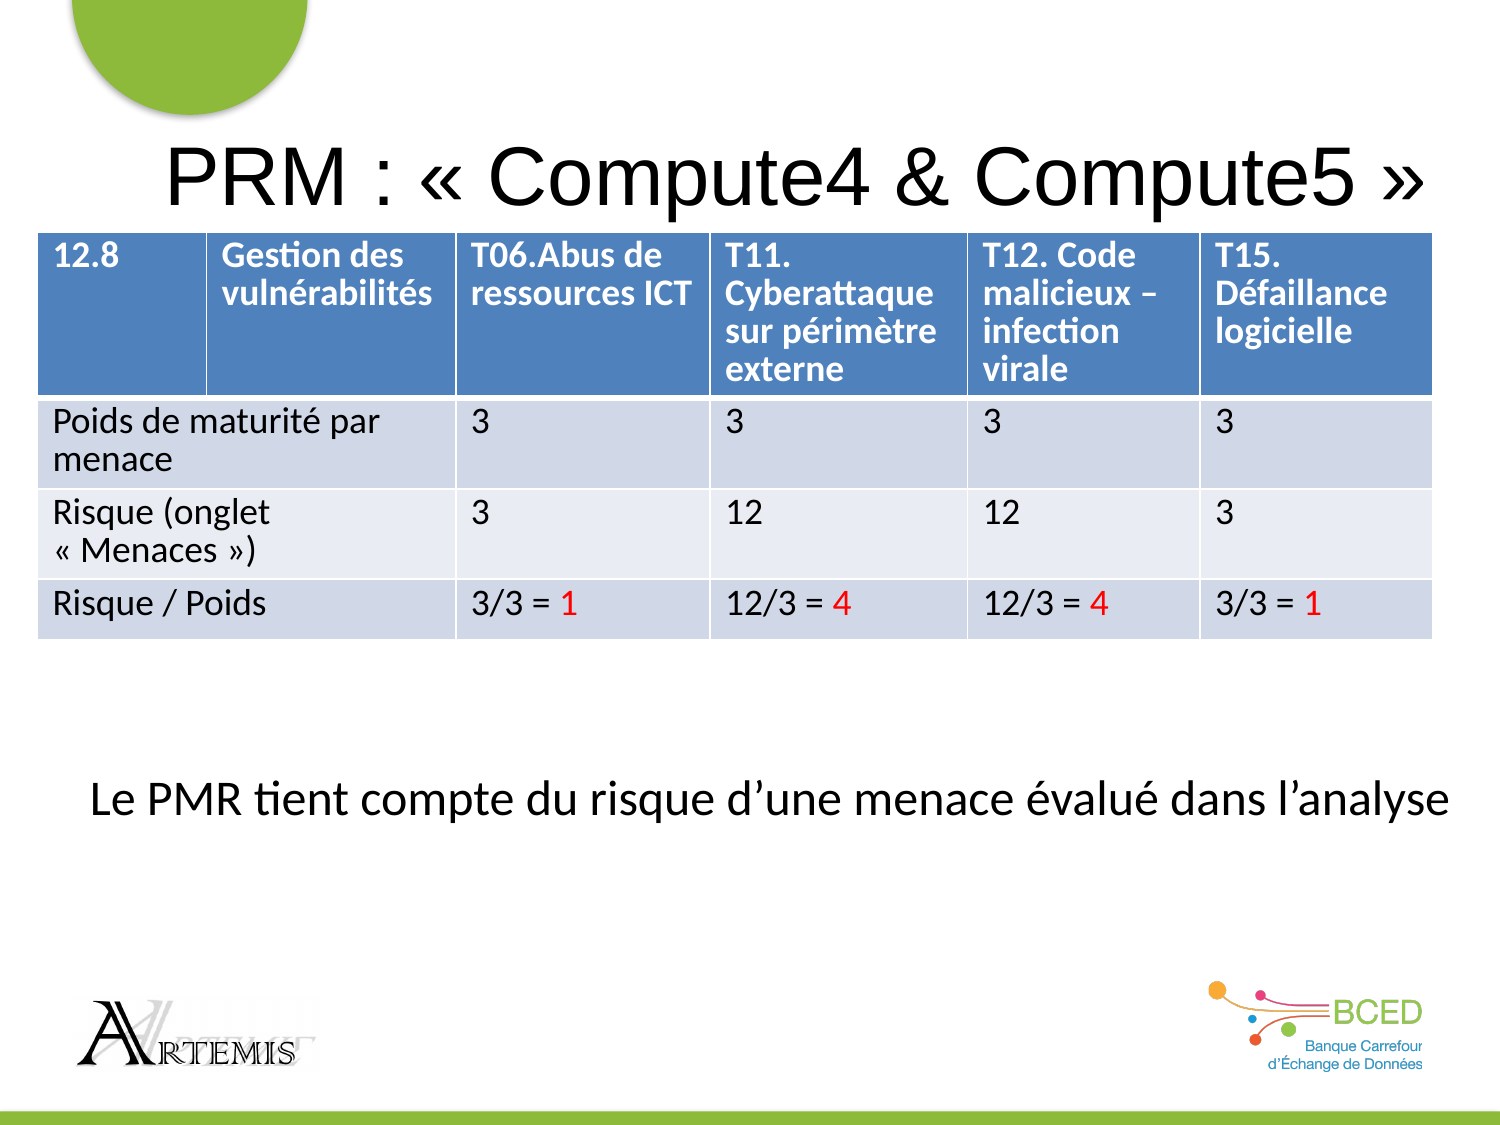

# PRM : « Compute4 & Compute5 »
| 12.8 | Gestion des vulnérabilités | T06.Abus de ressources ICT | T11. Cyberattaque sur périmètre externe | T12. Code malicieux – infection virale | T15. Défaillance logicielle |
| --- | --- | --- | --- | --- | --- |
| Poids de maturité par menace |  | 3 | 3 | 3 | 3 |
| Risque (onglet « Menaces ») |  | 3 | 12 | 12 | 3 |
| Risque / Poids |  | 3/3 = 1 | 12/3 = 4 | 12/3 = 4 | 3/3 = 1 |
Le PMR tient compte du risque d’une menace évalué dans l’analyse